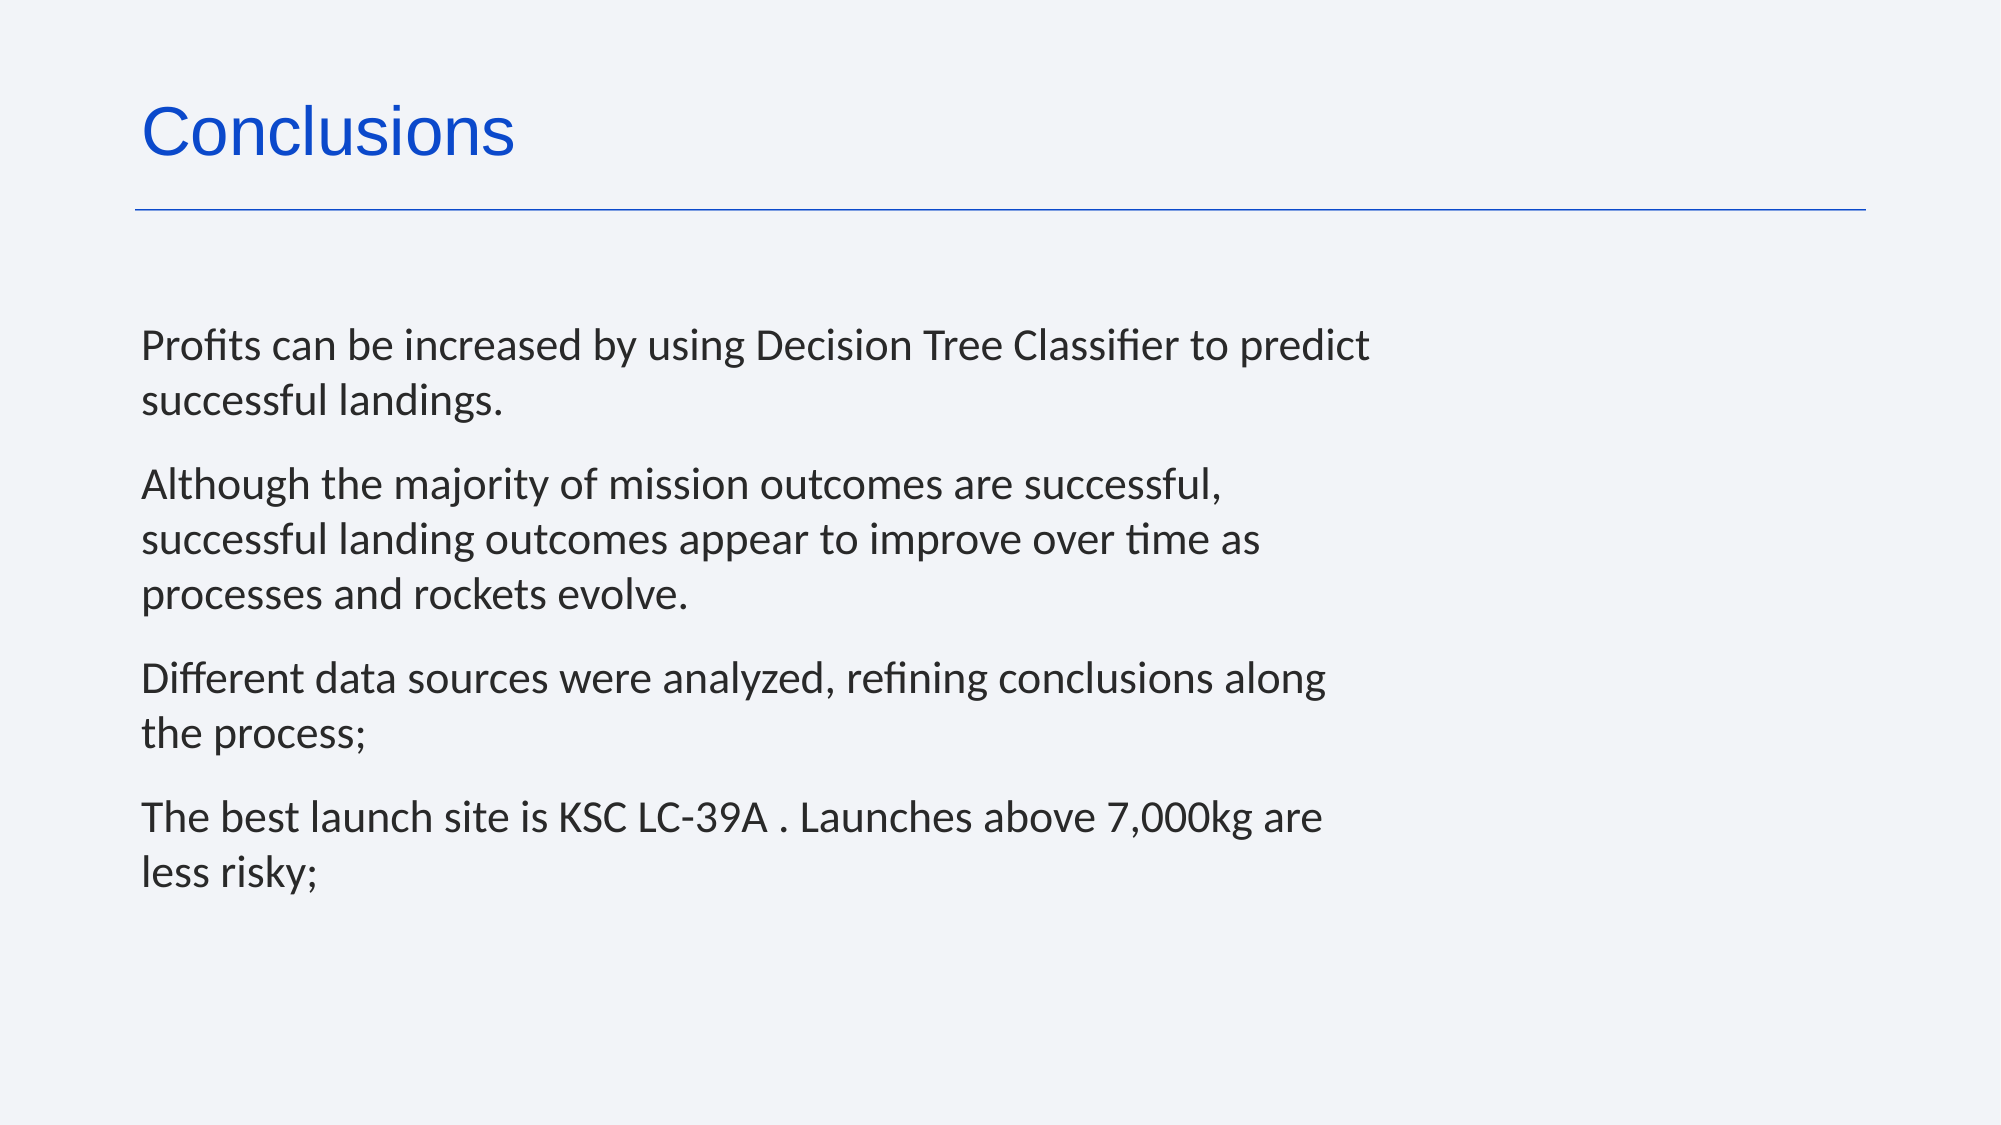

Conclusions
Profits can be increased by using Decision Tree Classifier to predict successful landings.
Although the majority of mission outcomes are successful, successful landing outcomes appear to improve over time as processes and rockets evolve.
Different data sources were analyzed, refining conclusions along the process;
The best launch site is KSC LC-39A . Launches above 7,000kg are less risky;
48